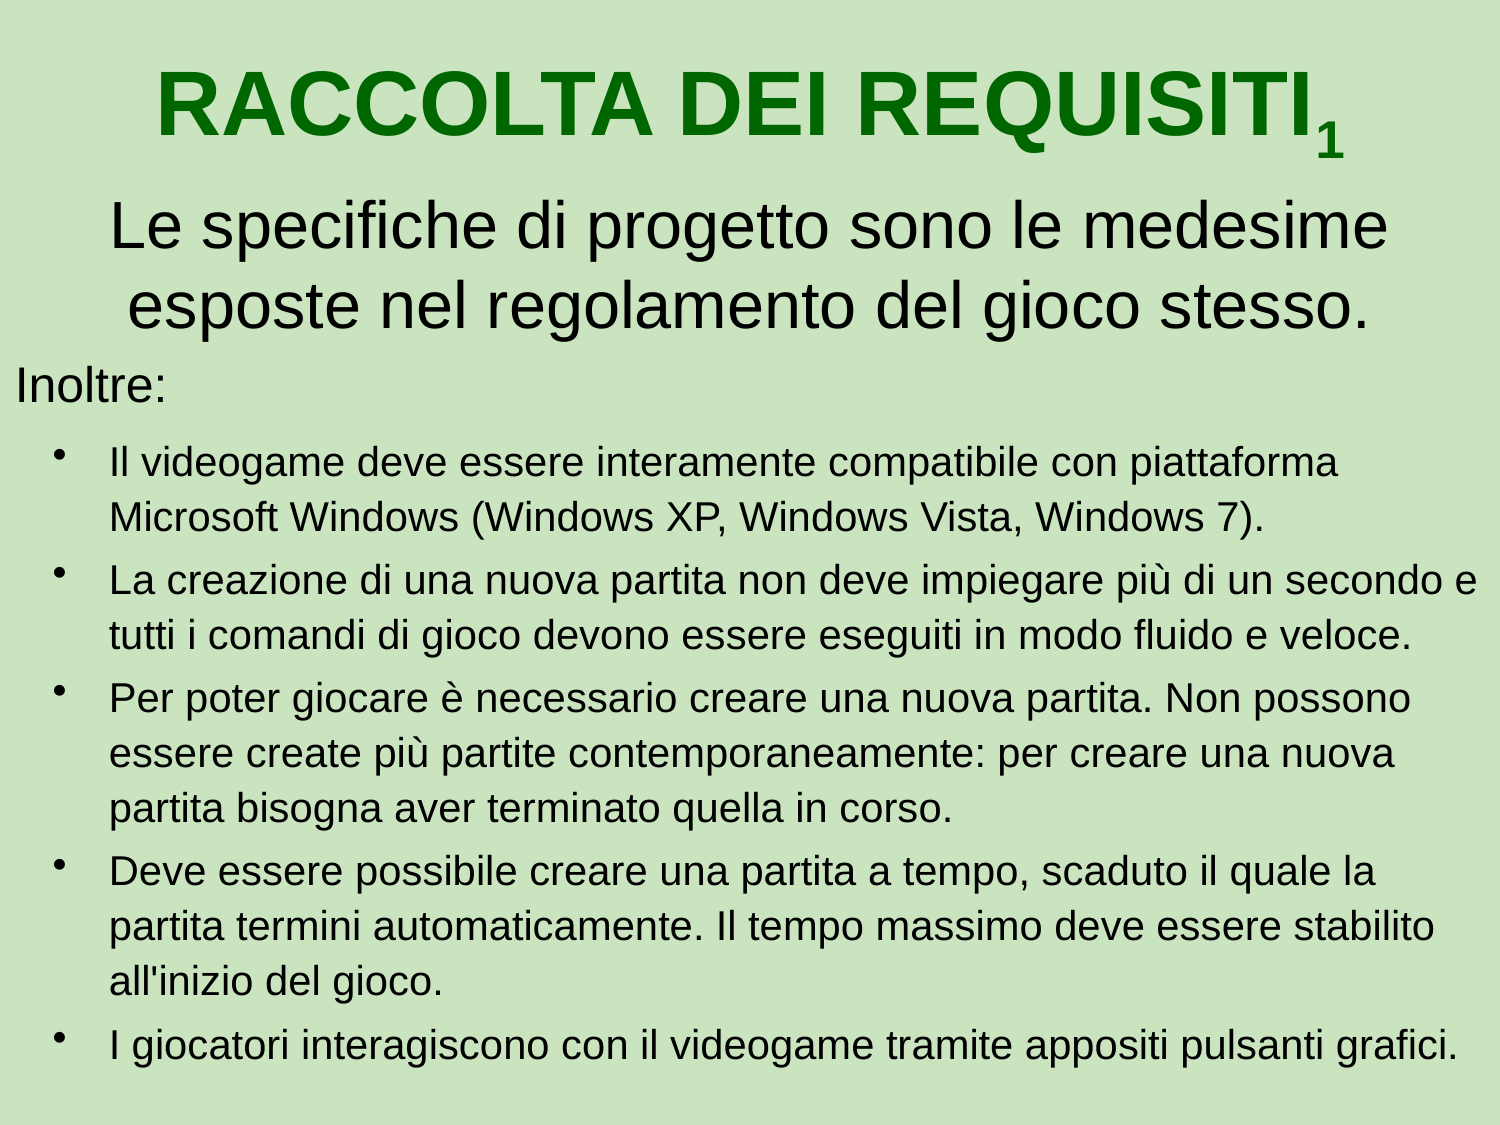

# RACCOLTA DEI REQUISITI1
Le specifiche di progetto sono le medesime esposte nel regolamento del gioco stesso.
Inoltre:

Il videogame deve essere interamente compatibile con piattaforma Microsoft Windows (Windows XP, Windows Vista, Windows 7).
La creazione di una nuova partita non deve impiegare più di un secondo e tutti i comandi di gioco devono essere eseguiti in modo fluido e veloce.
Per poter giocare è necessario creare una nuova partita. Non possono essere create più partite contemporaneamente: per creare una nuova partita bisogna aver terminato quella in corso.
Deve essere possibile creare una partita a tempo, scaduto il quale la partita termini automaticamente. Il tempo massimo deve essere stabilito all'inizio del gioco.
I giocatori interagiscono con il videogame tramite appositi pulsanti grafici.